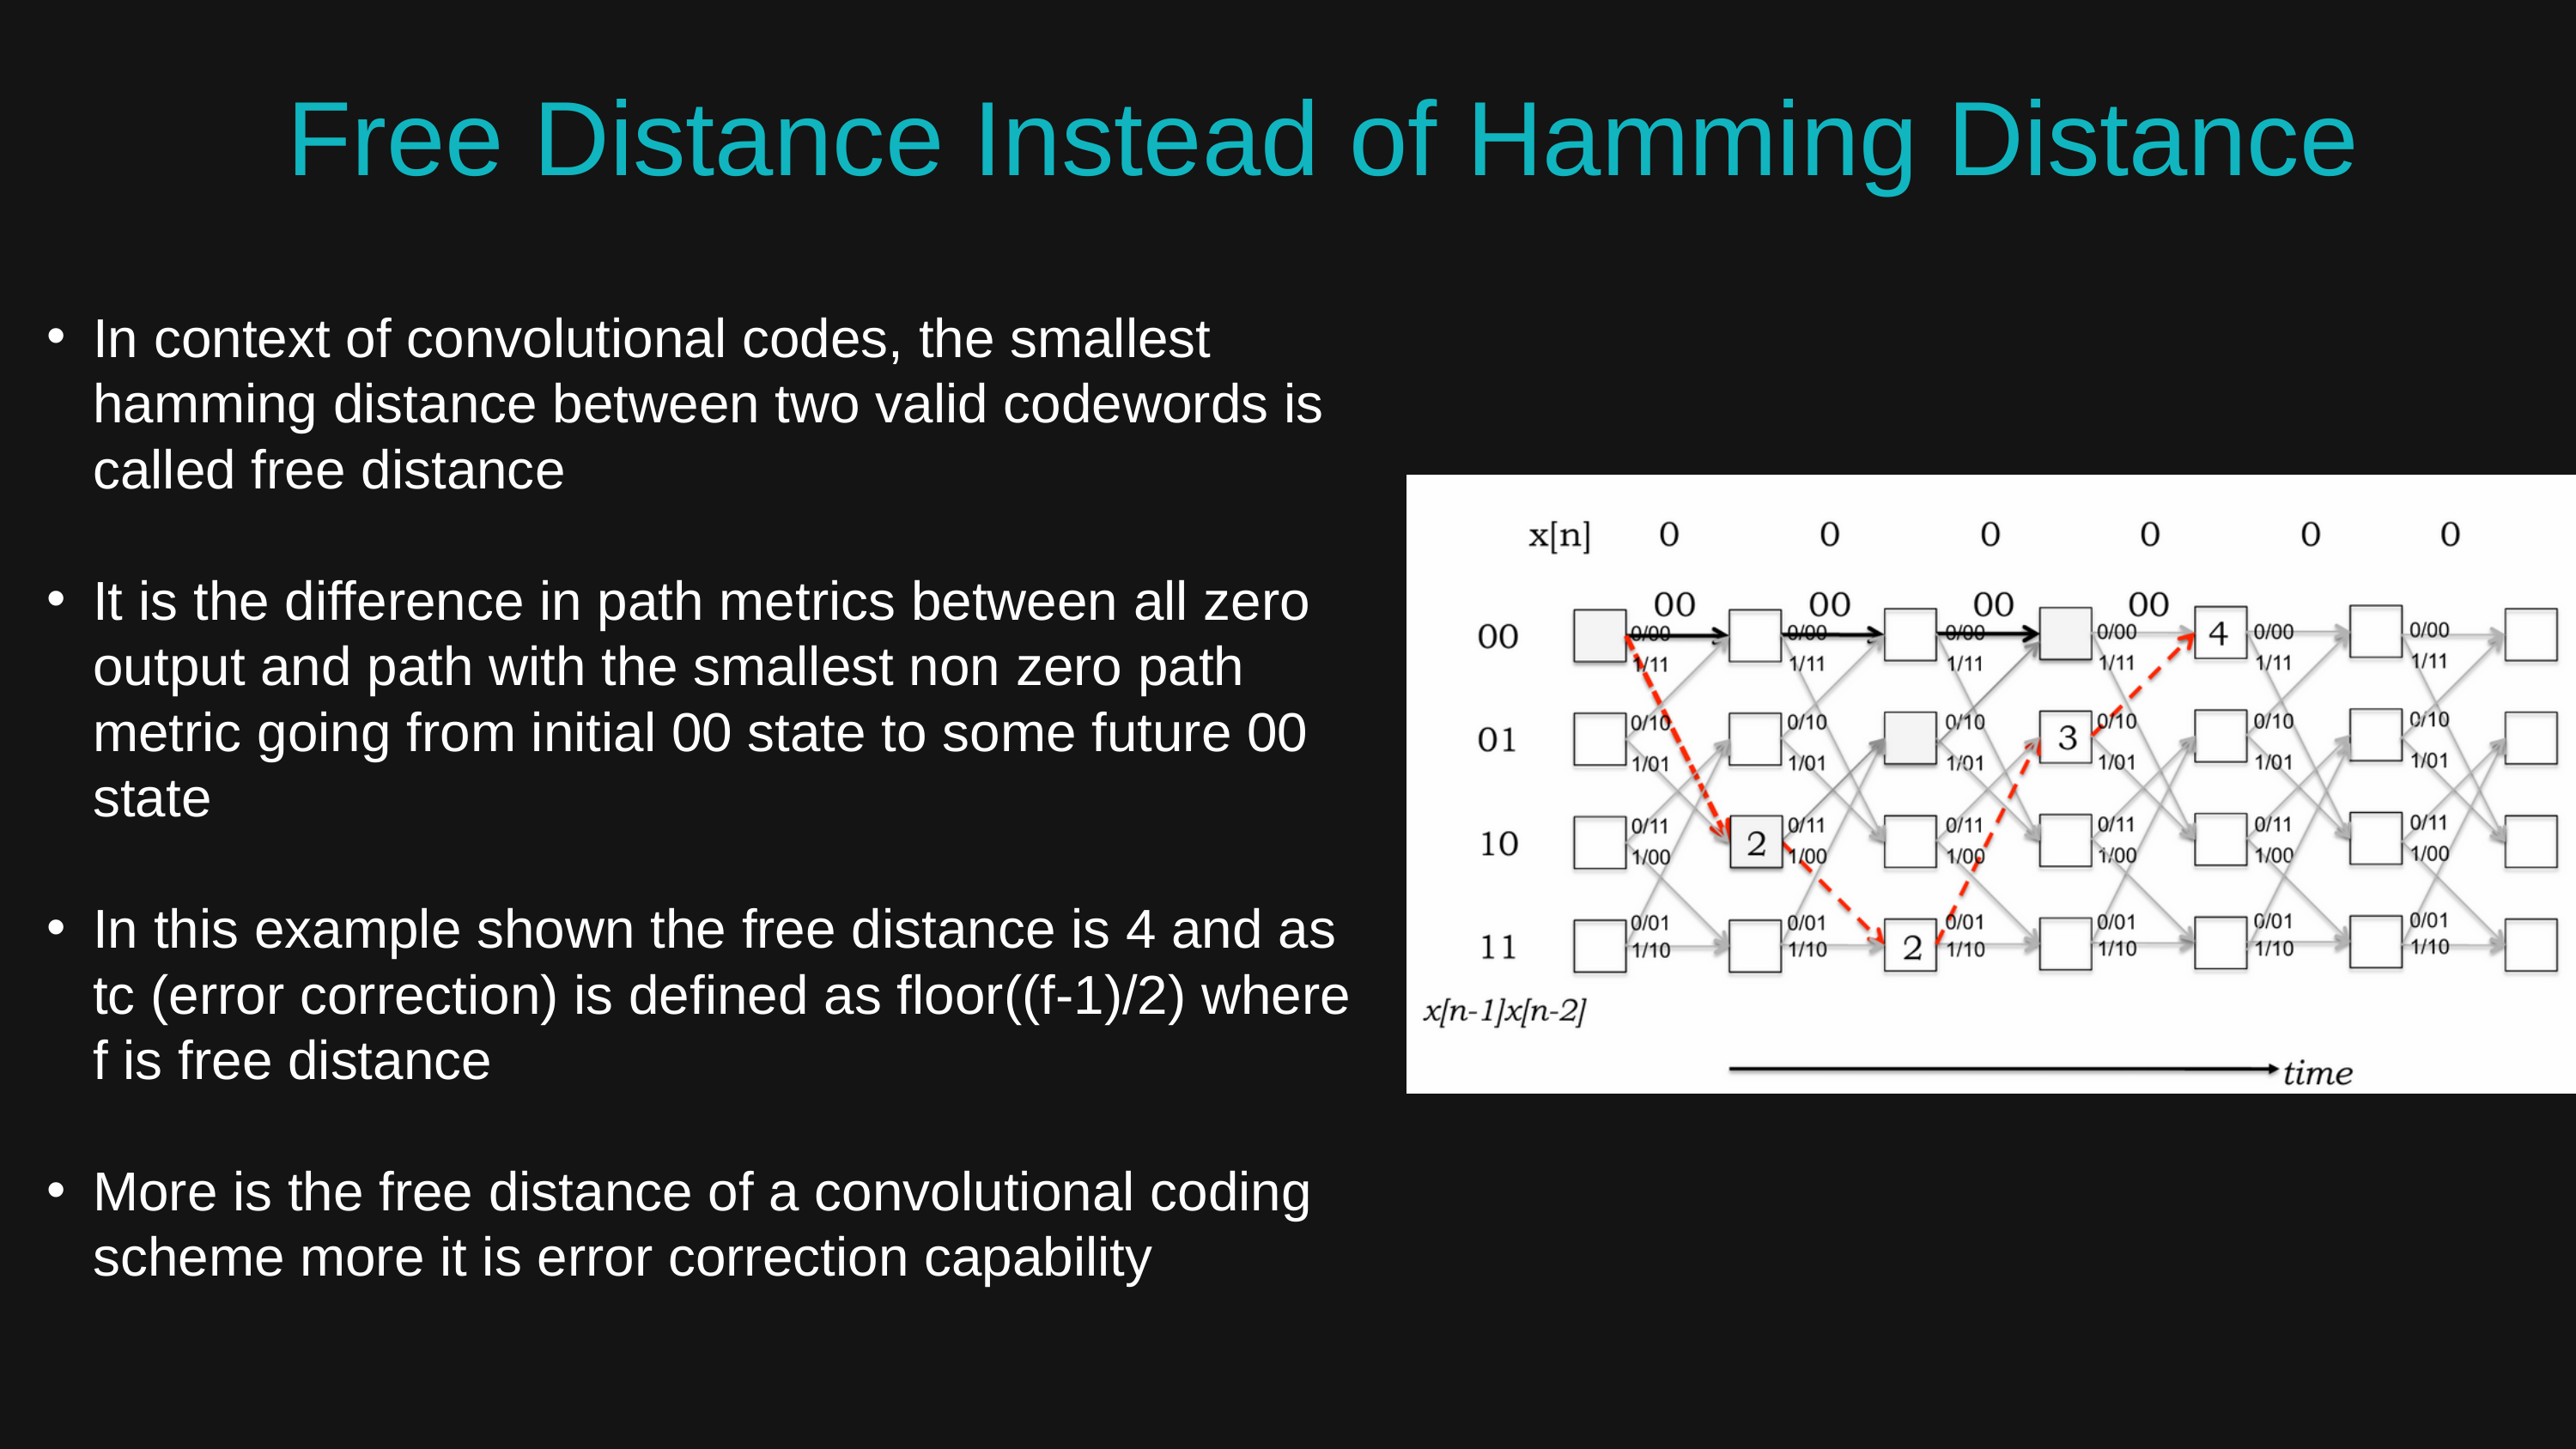

Free Distance Instead of Hamming Distance
In context of convolutional codes, the smallest hamming distance between two valid codewords is called free distance

It is the difference in path metrics between all zero output and path with the smallest non zero path metric going from initial 00 state to some future 00 state

In this example shown the free distance is 4 and as tc (error correction) is defined as floor((f-1)/2) where f is free distance

More is the free distance of a convolutional coding scheme more it is error correction capability